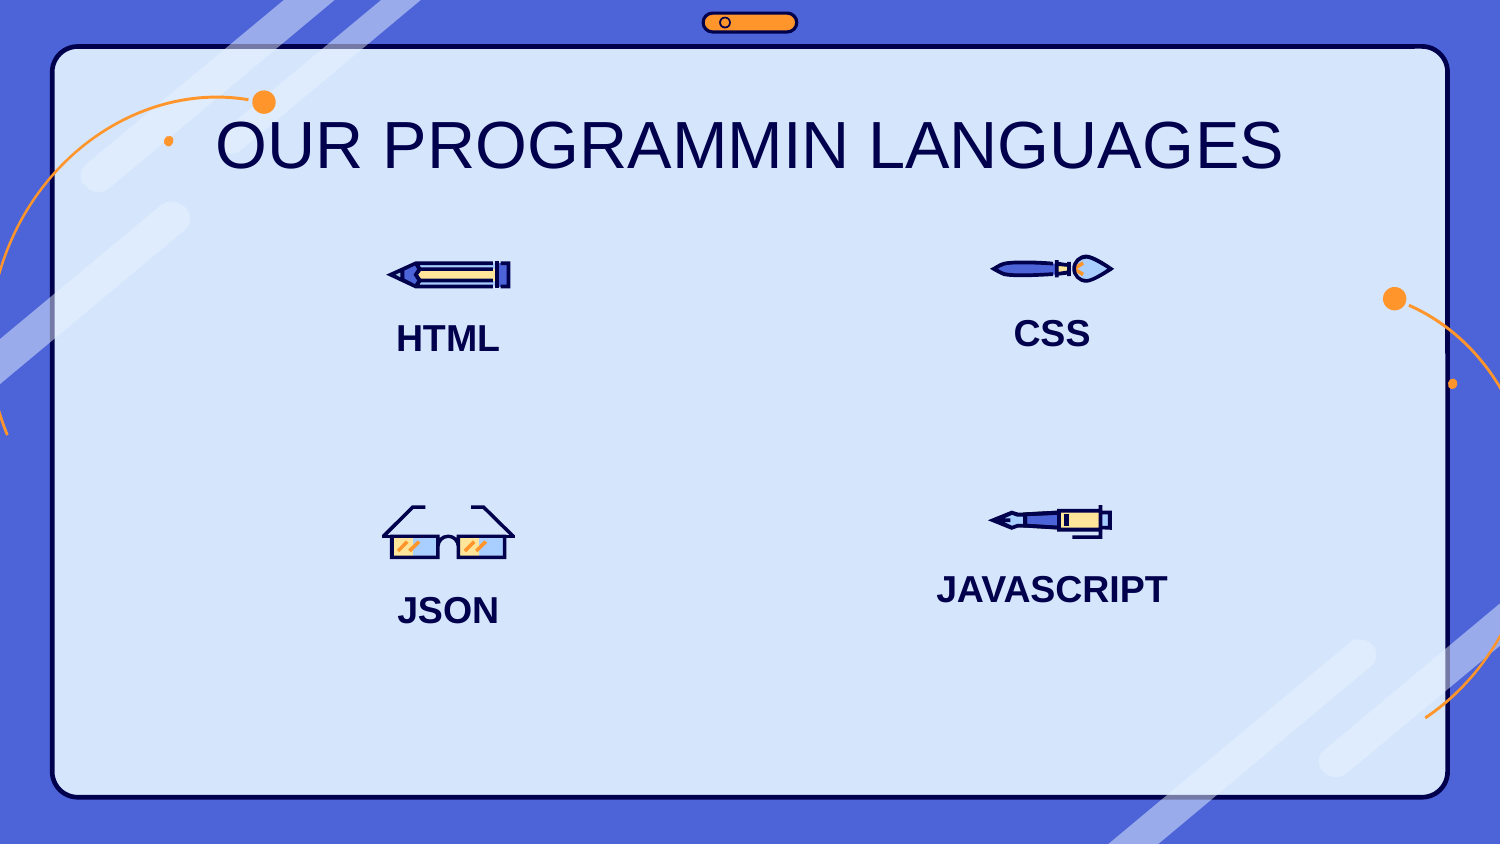

# OUR PROGRAMMIN LANGUAGES

CSS
HTML

JAVASCRIPT
JSON